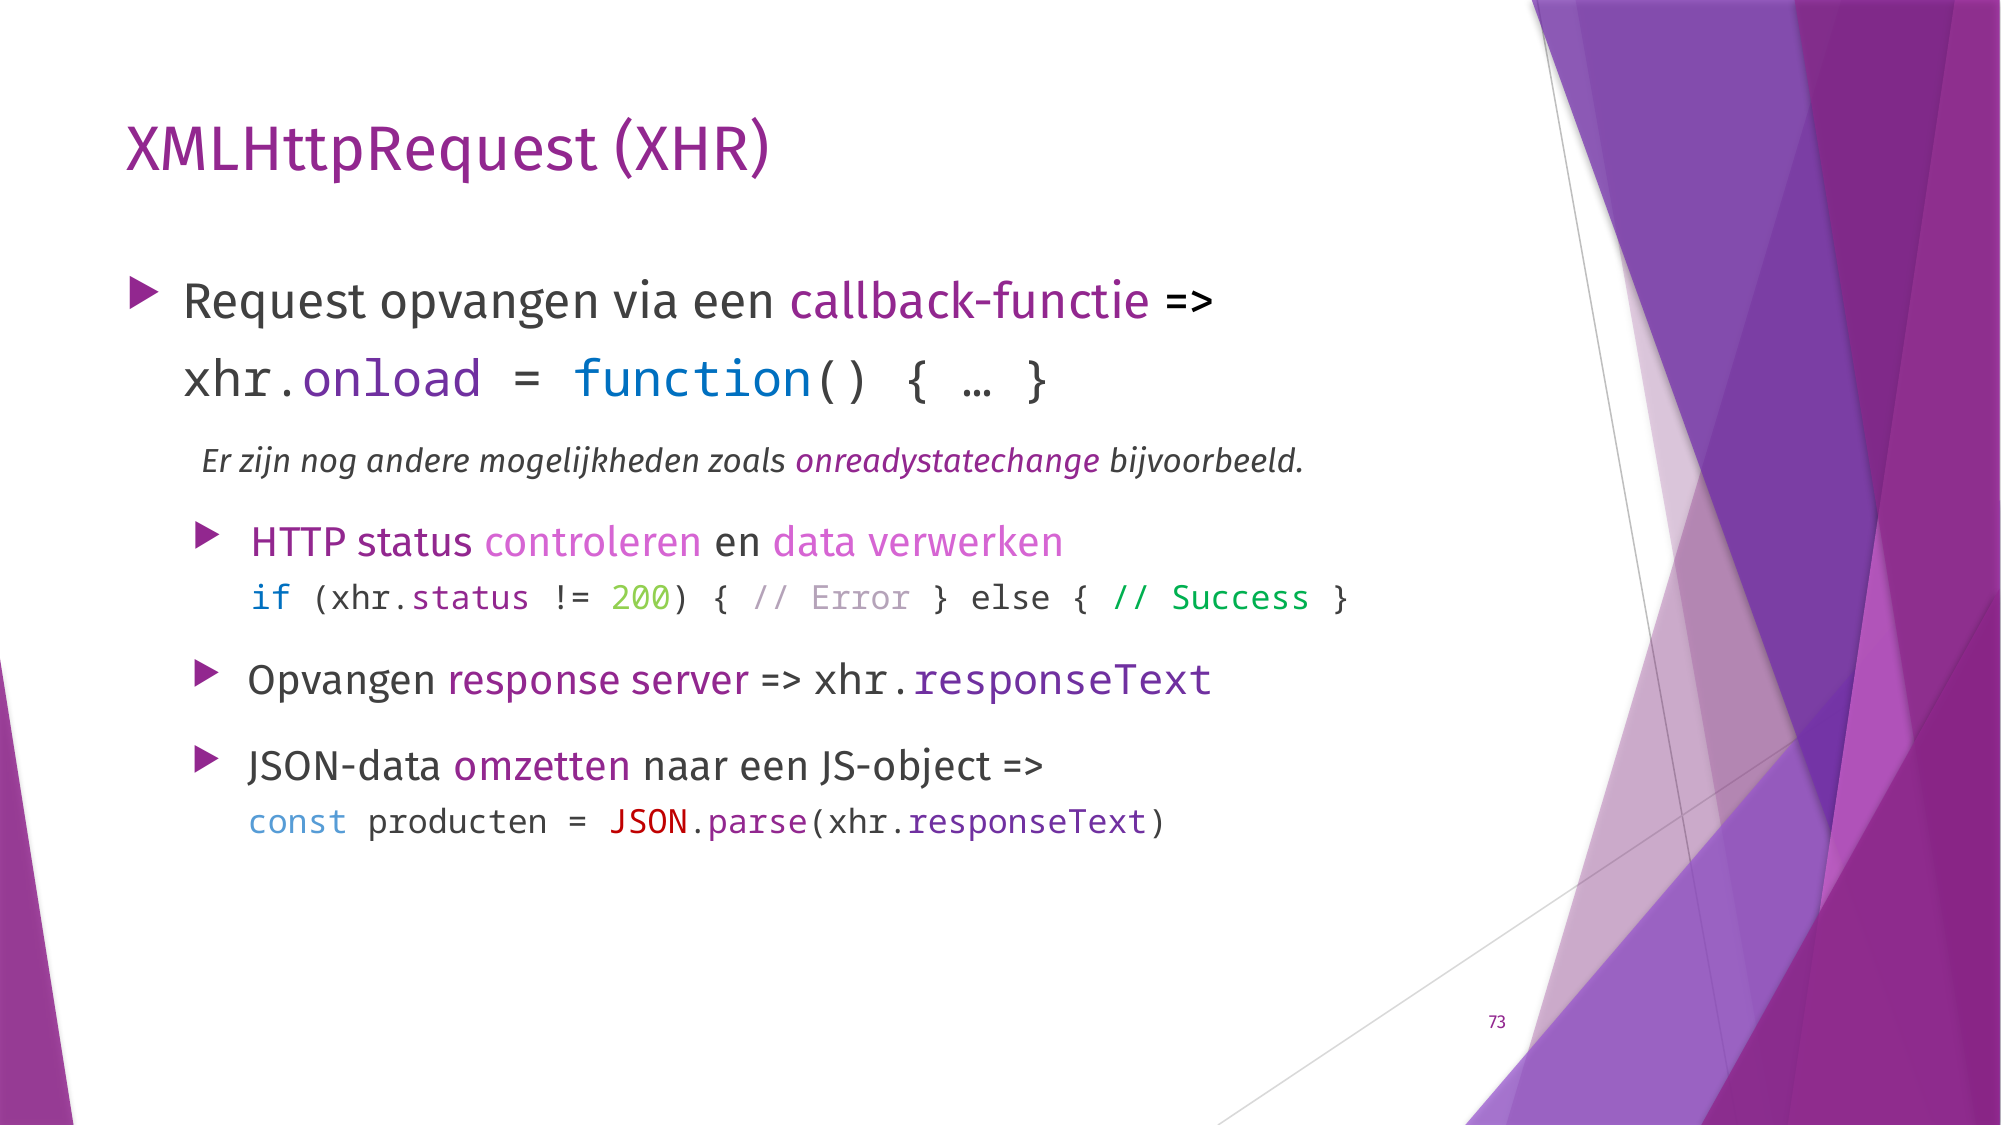

# XMLHttpRequest (XHR)
Request opvangen via een callback-functie => xhr.onload = function() { … }
Er zijn nog andere mogelijkheden zoals onreadystatechange bijvoorbeeld.
HTTP status controleren en data verwerken
if (xhr.status != 200) { // Error } else { // Success }
Opvangen response server => xhr.responseText
JSON-data omzetten naar een JS-object =>
const producten = JSON.parse(xhr.responseText)
73